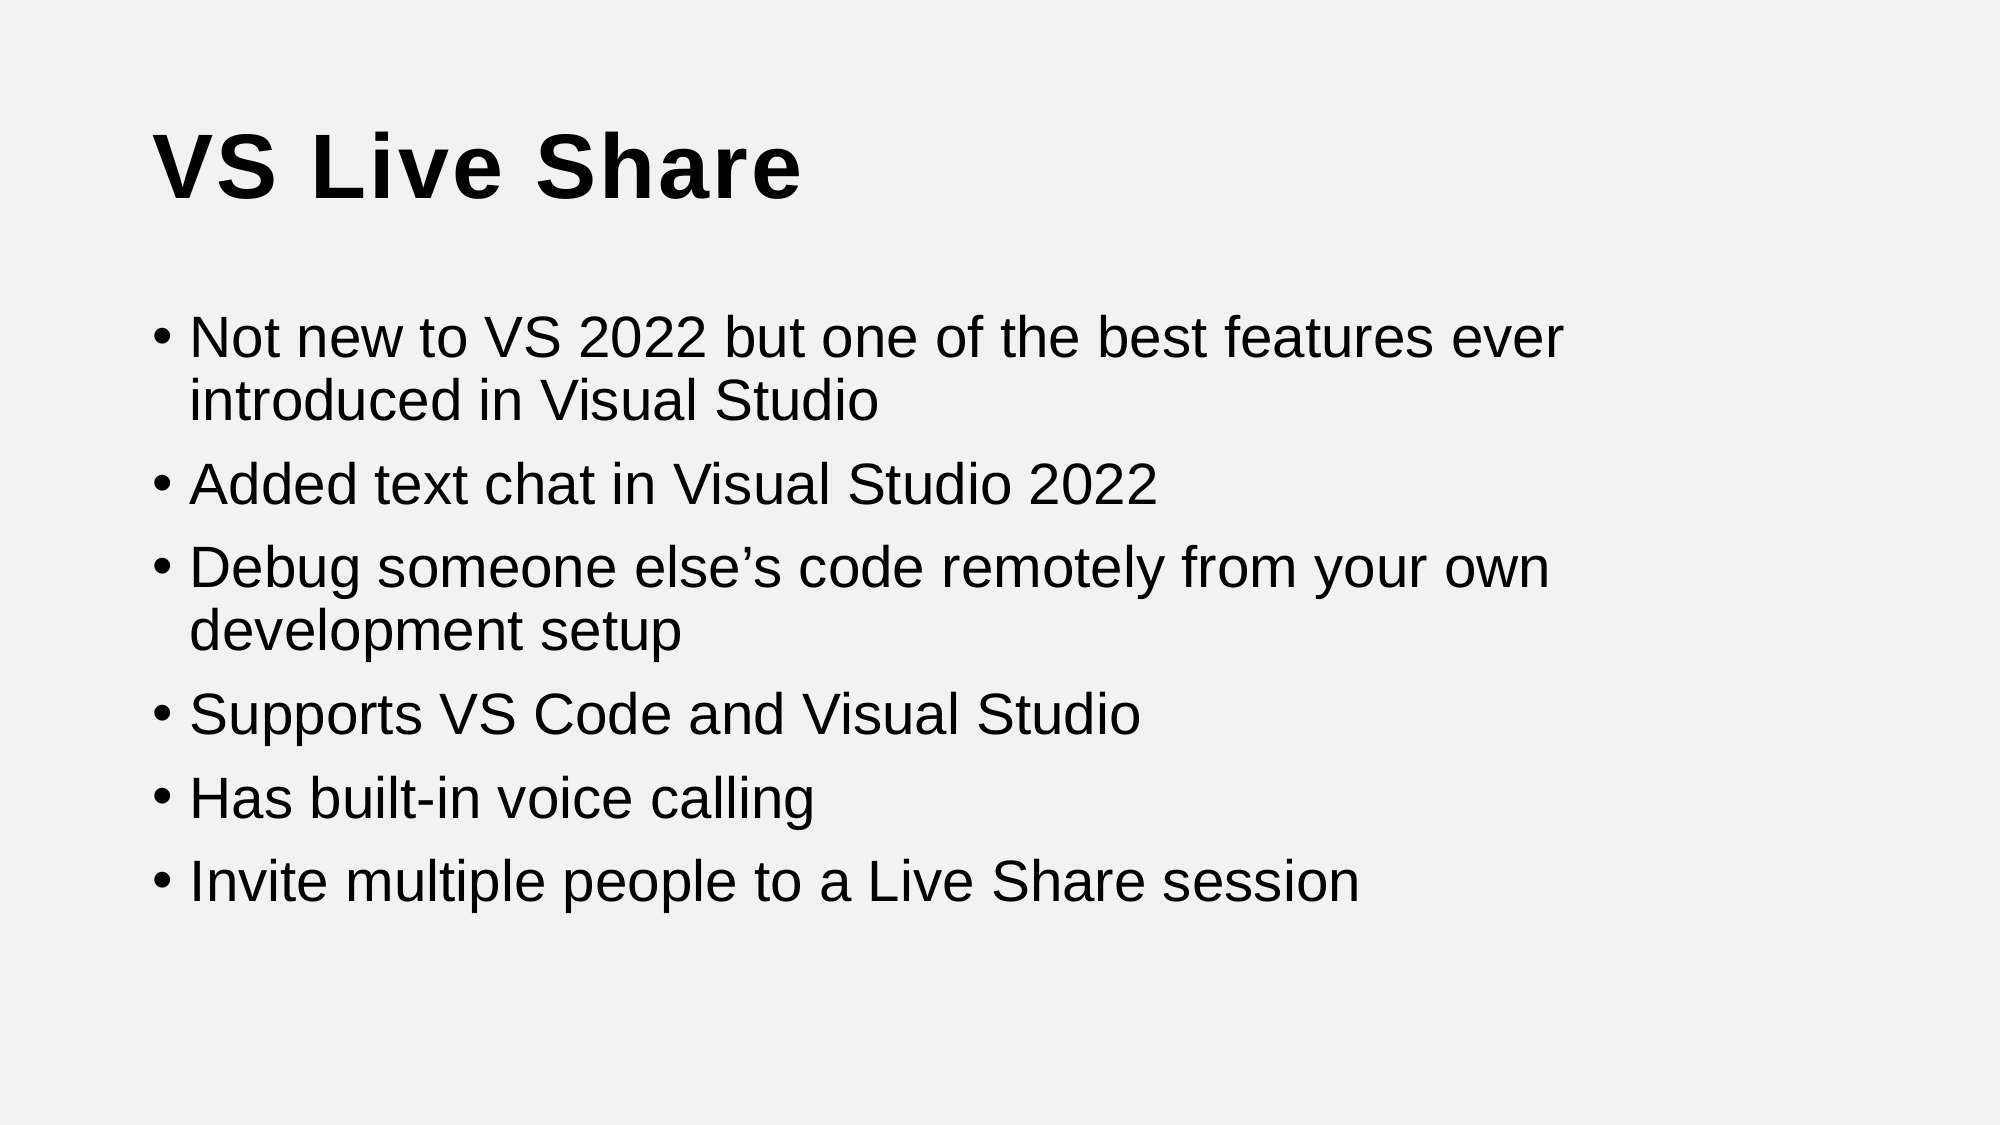

# VS Live Share
Not new to VS 2022 but one of the best features ever introduced in Visual Studio
Added text chat in Visual Studio 2022
Debug someone else’s code remotely from your own development setup
Supports VS Code and Visual Studio
Has built-in voice calling
Invite multiple people to a Live Share session